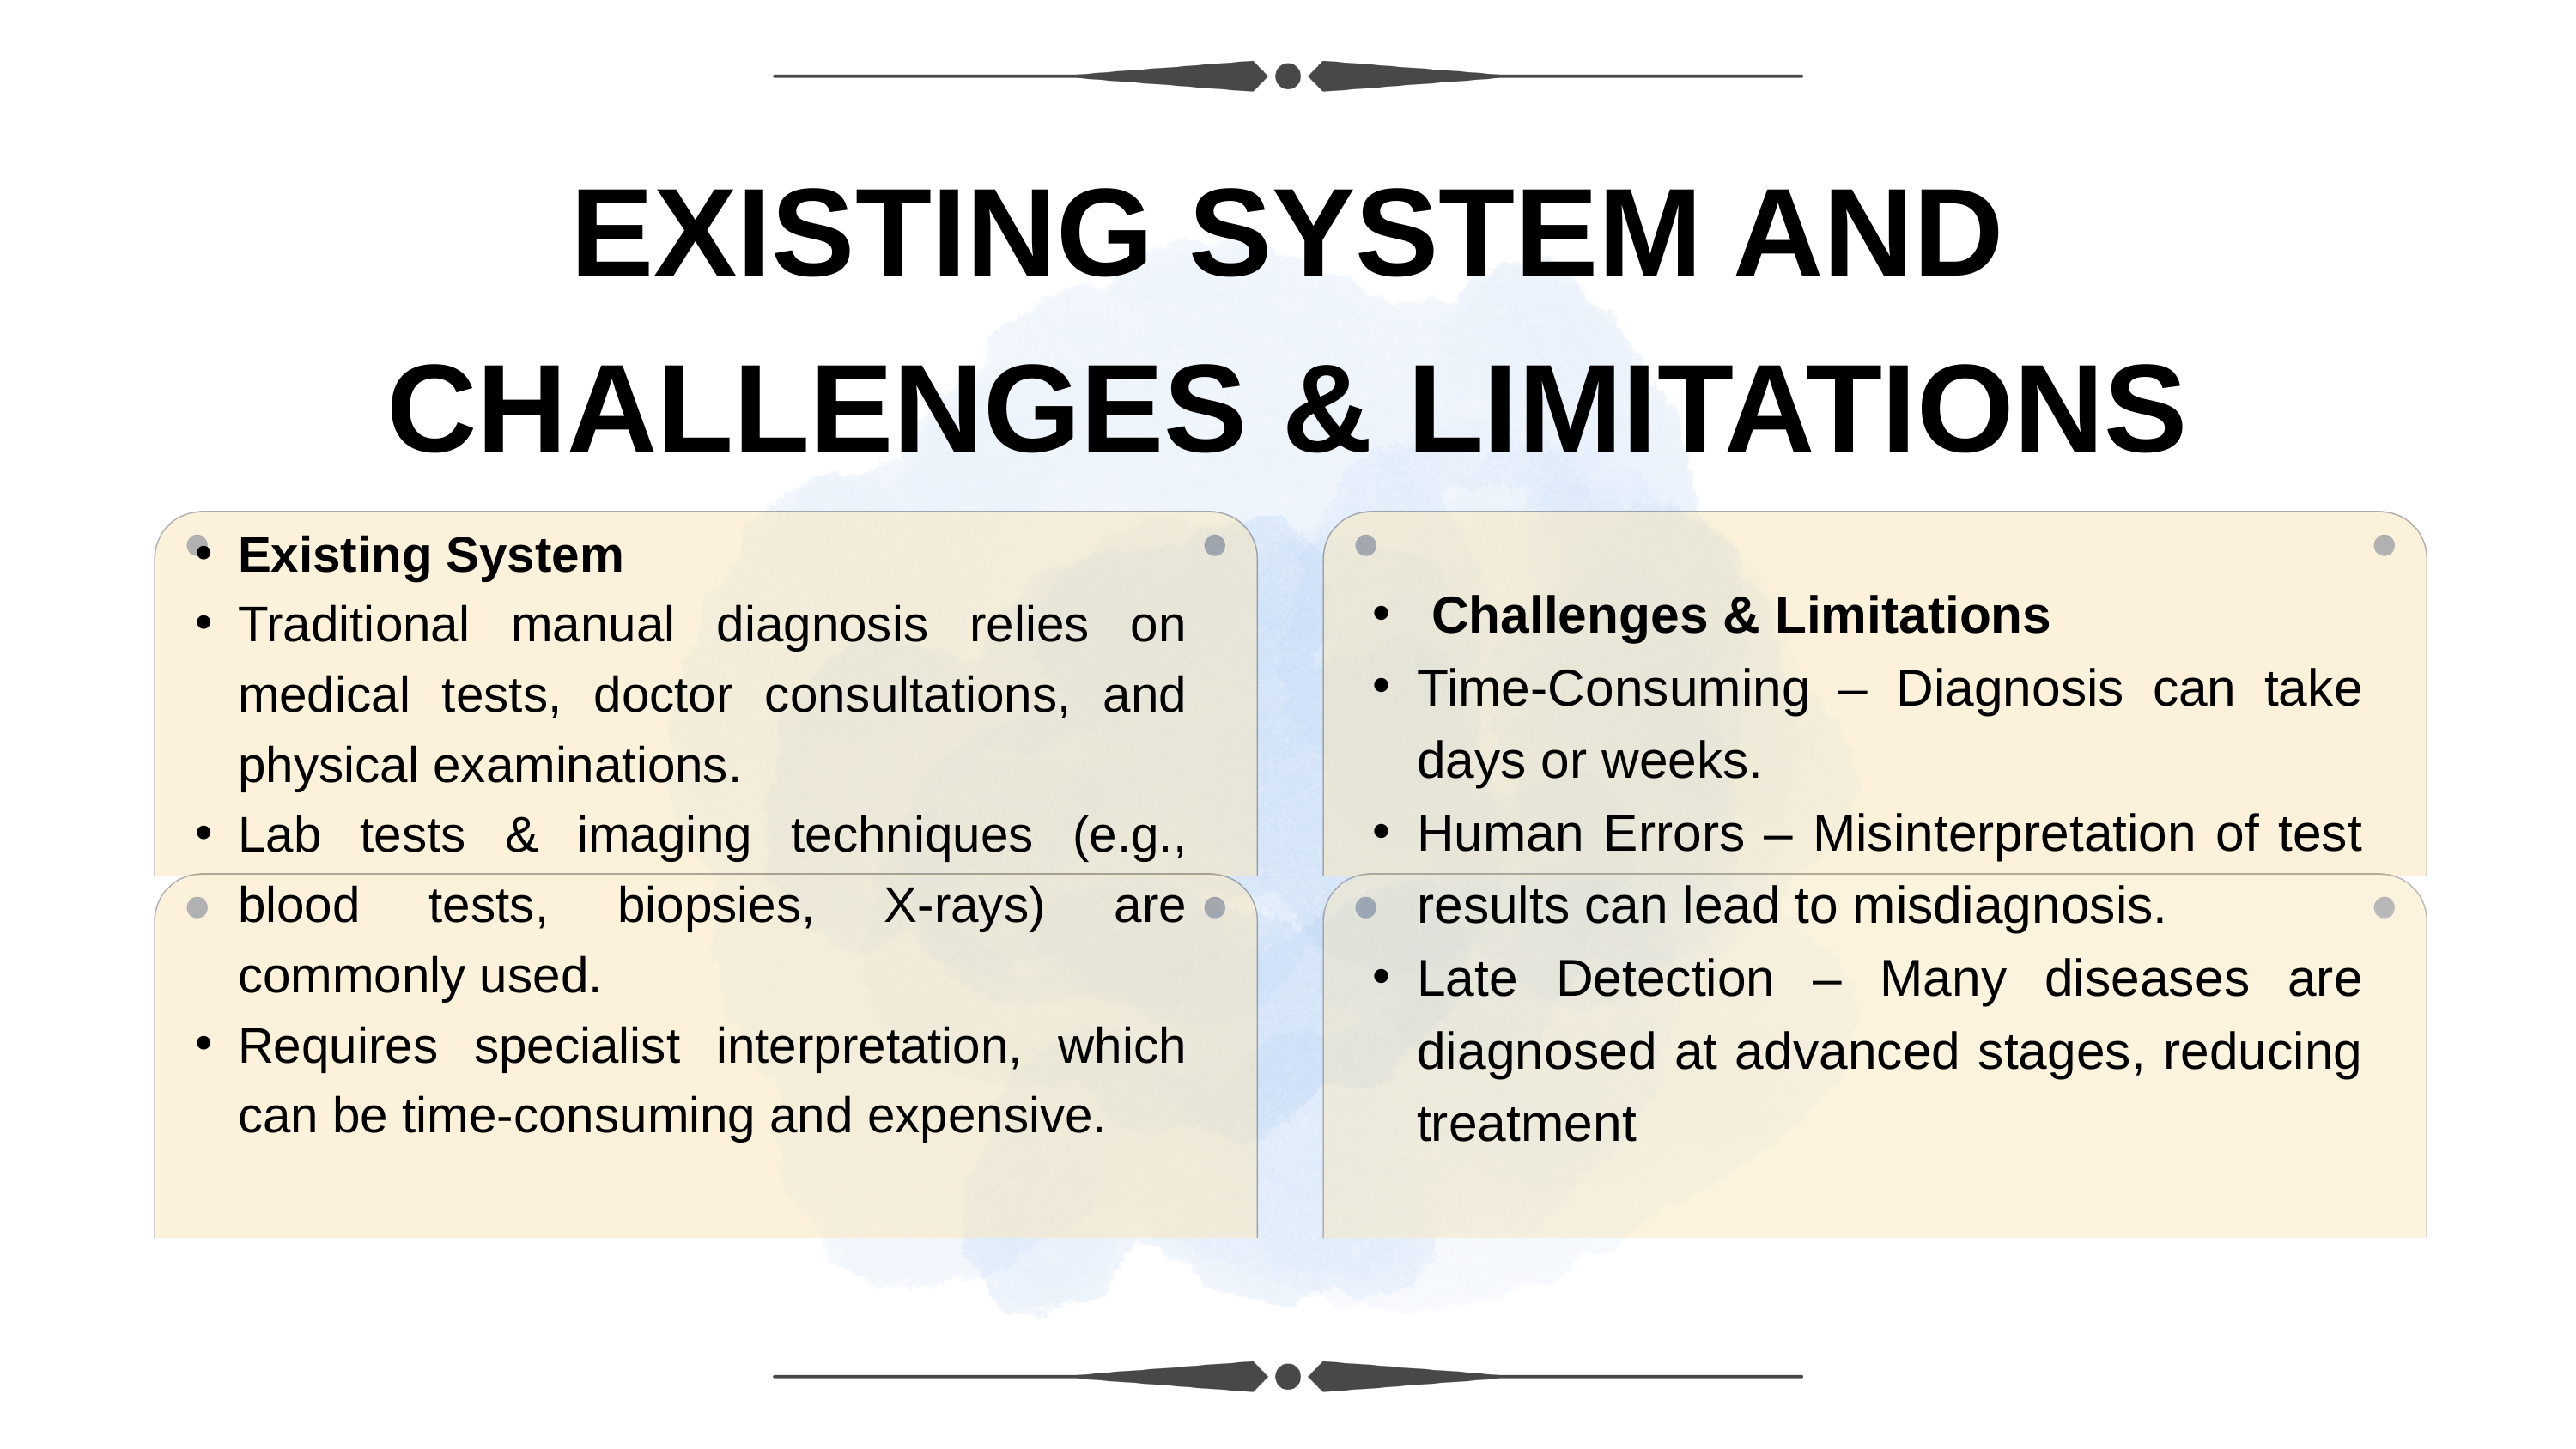

EXISTING SYSTEM AND CHALLENGES & LIMITATIONS

Existing System
Traditional manual diagnosis relies on medical tests, doctor consultations, and physical examinations.
Lab tests & imaging techniques (e.g., blood tests, biopsies, X-rays) are commonly used.
Requires specialist interpretation, which can be time-consuming and expensive.
 Challenges & Limitations
Time-Consuming – Diagnosis can take days or weeks.
Human Errors – Misinterpretation of test results can lead to misdiagnosis.
Late Detection – Many diseases are diagnosed at advanced stages, reducing treatment